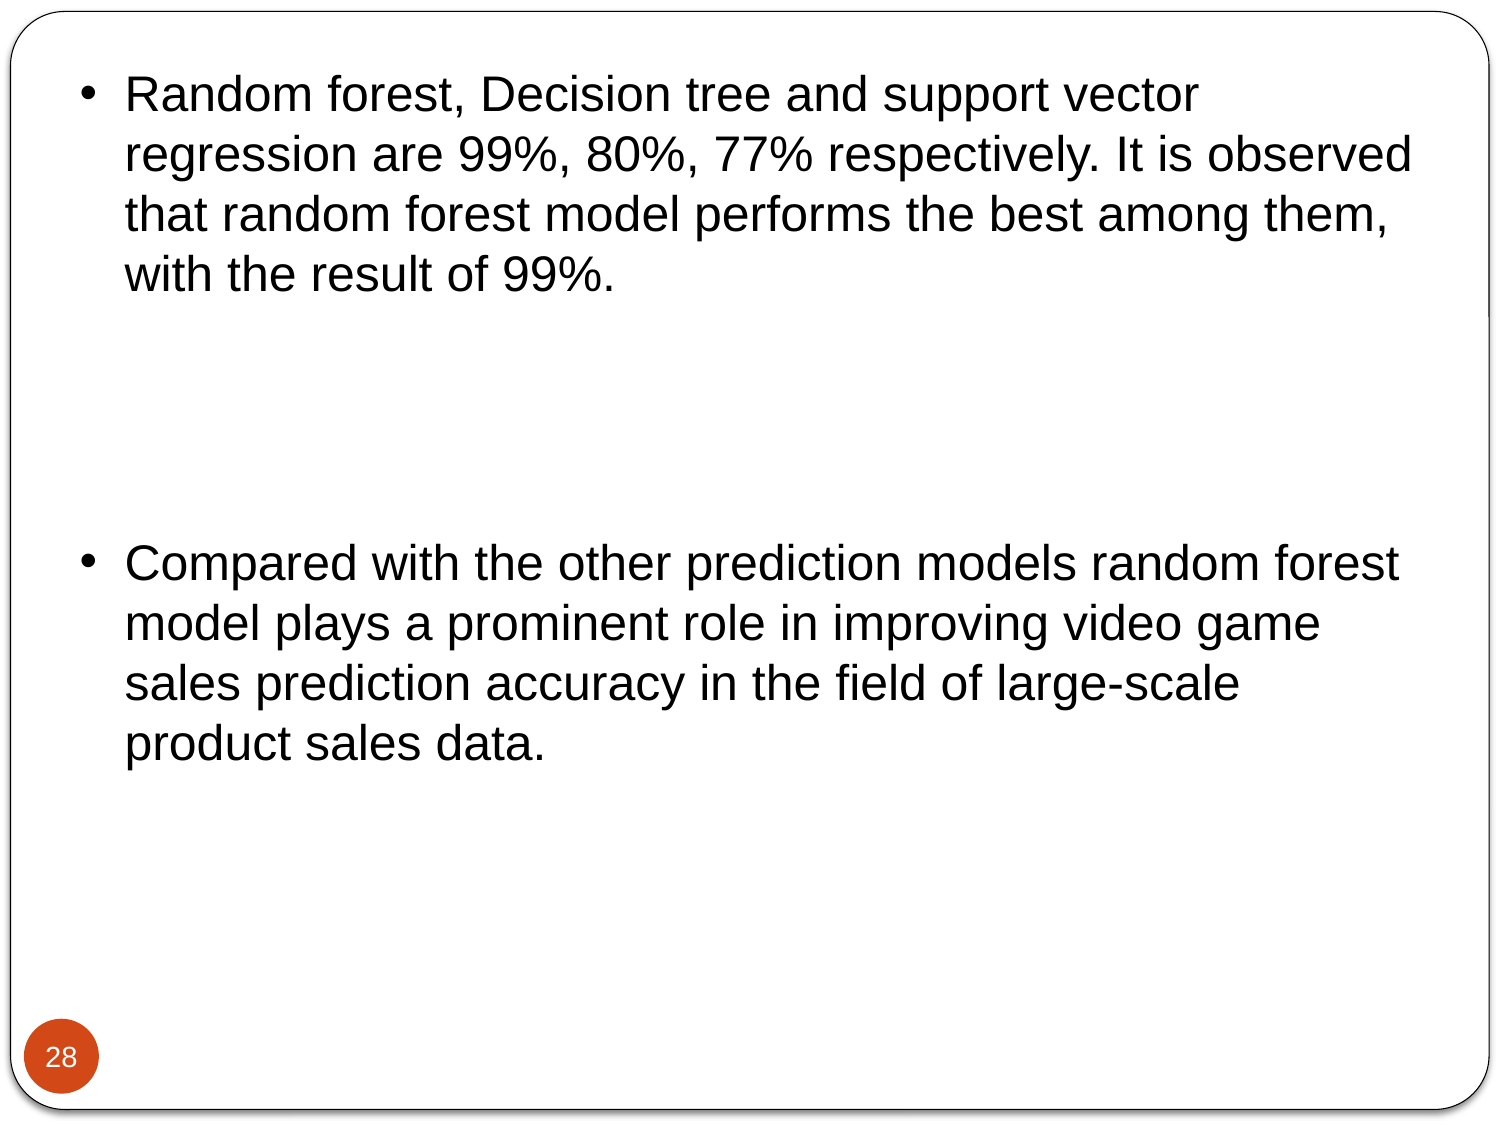

Random forest, Decision tree and support vector regression are 99%, 80%, 77% respectively. It is observed that random forest model performs the best among them, with the result of 99%.

Compared with the other prediction models random forest model plays a prominent role in improving video game sales prediction accuracy in the field of large-scale product sales data.

28